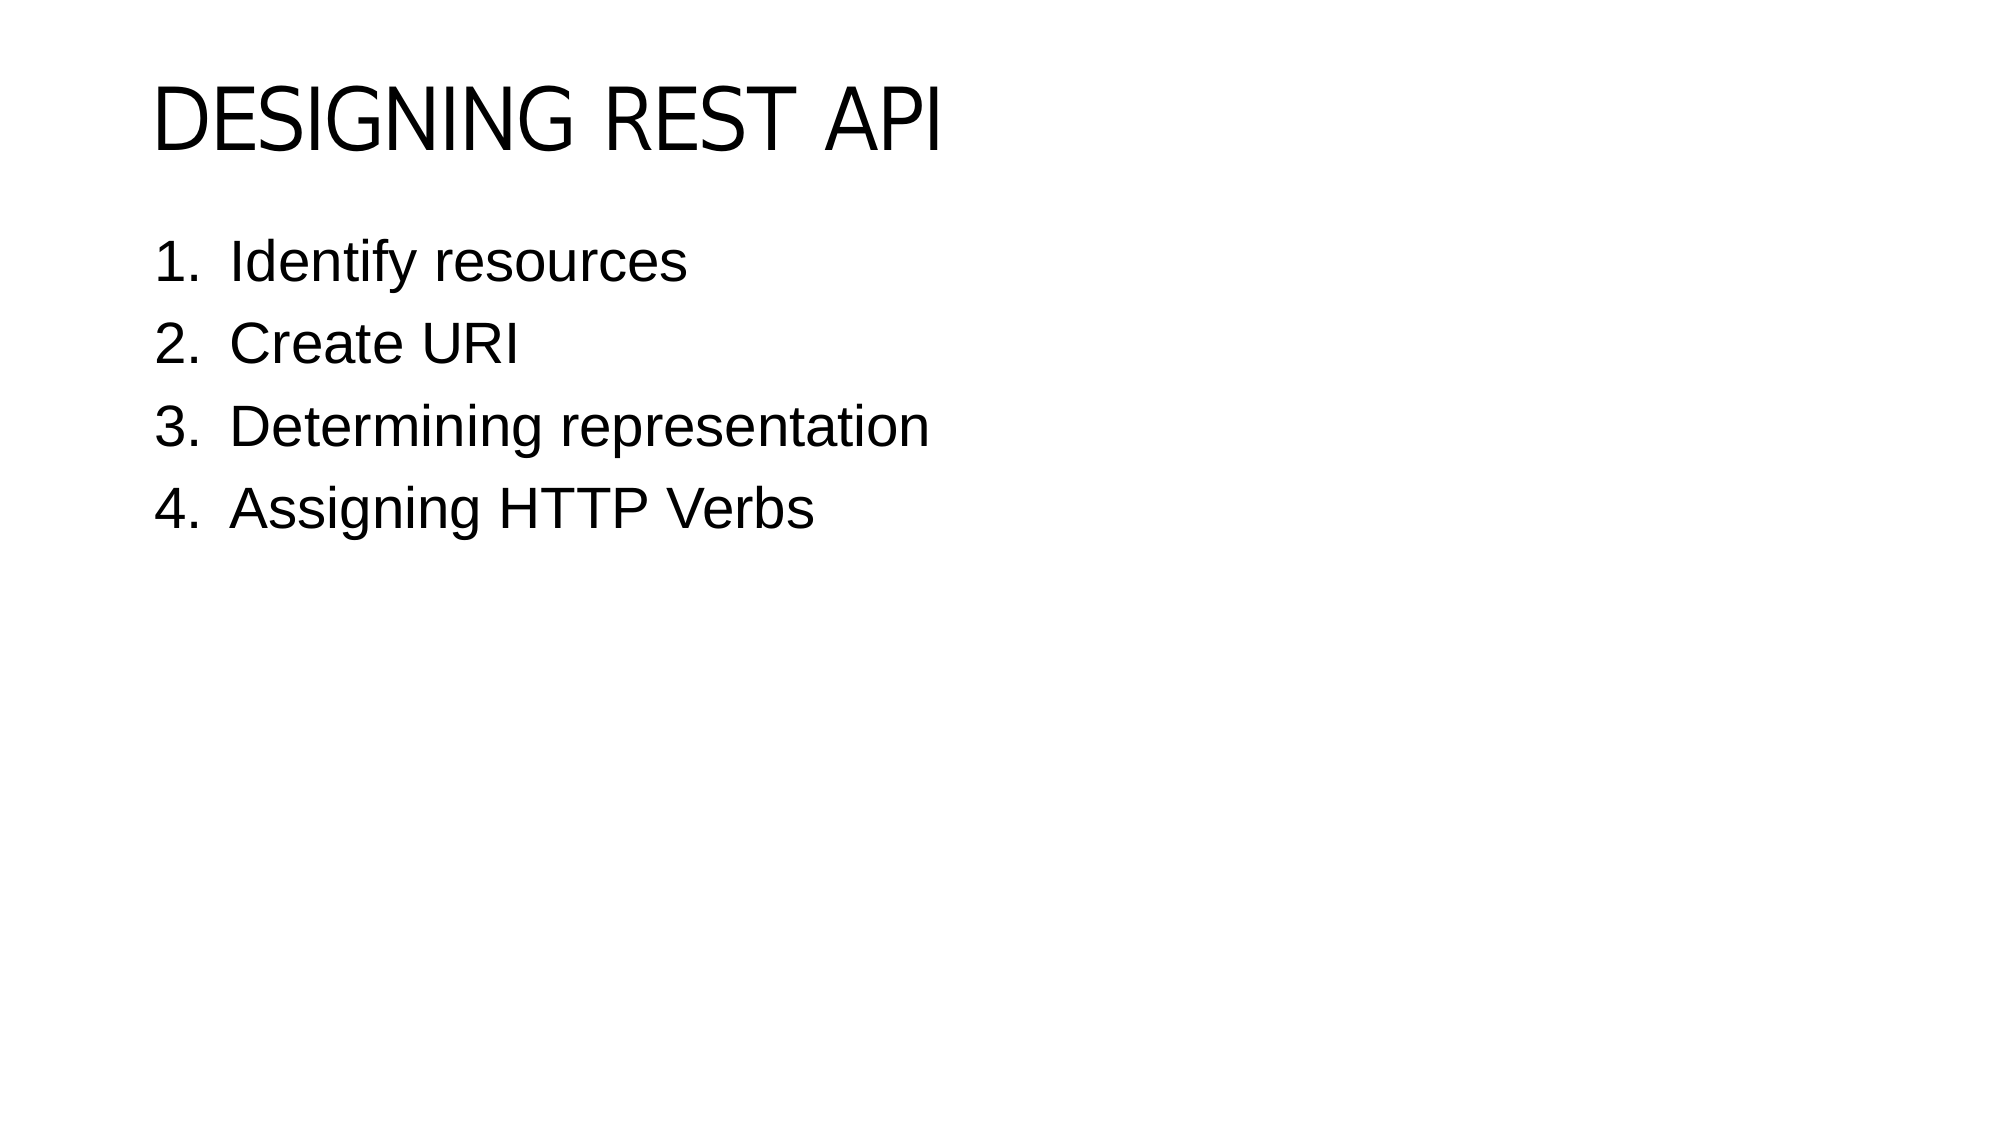

# DESIGNING REST API
Identify resources
Create URI
Determining representation
Assigning HTTP Verbs